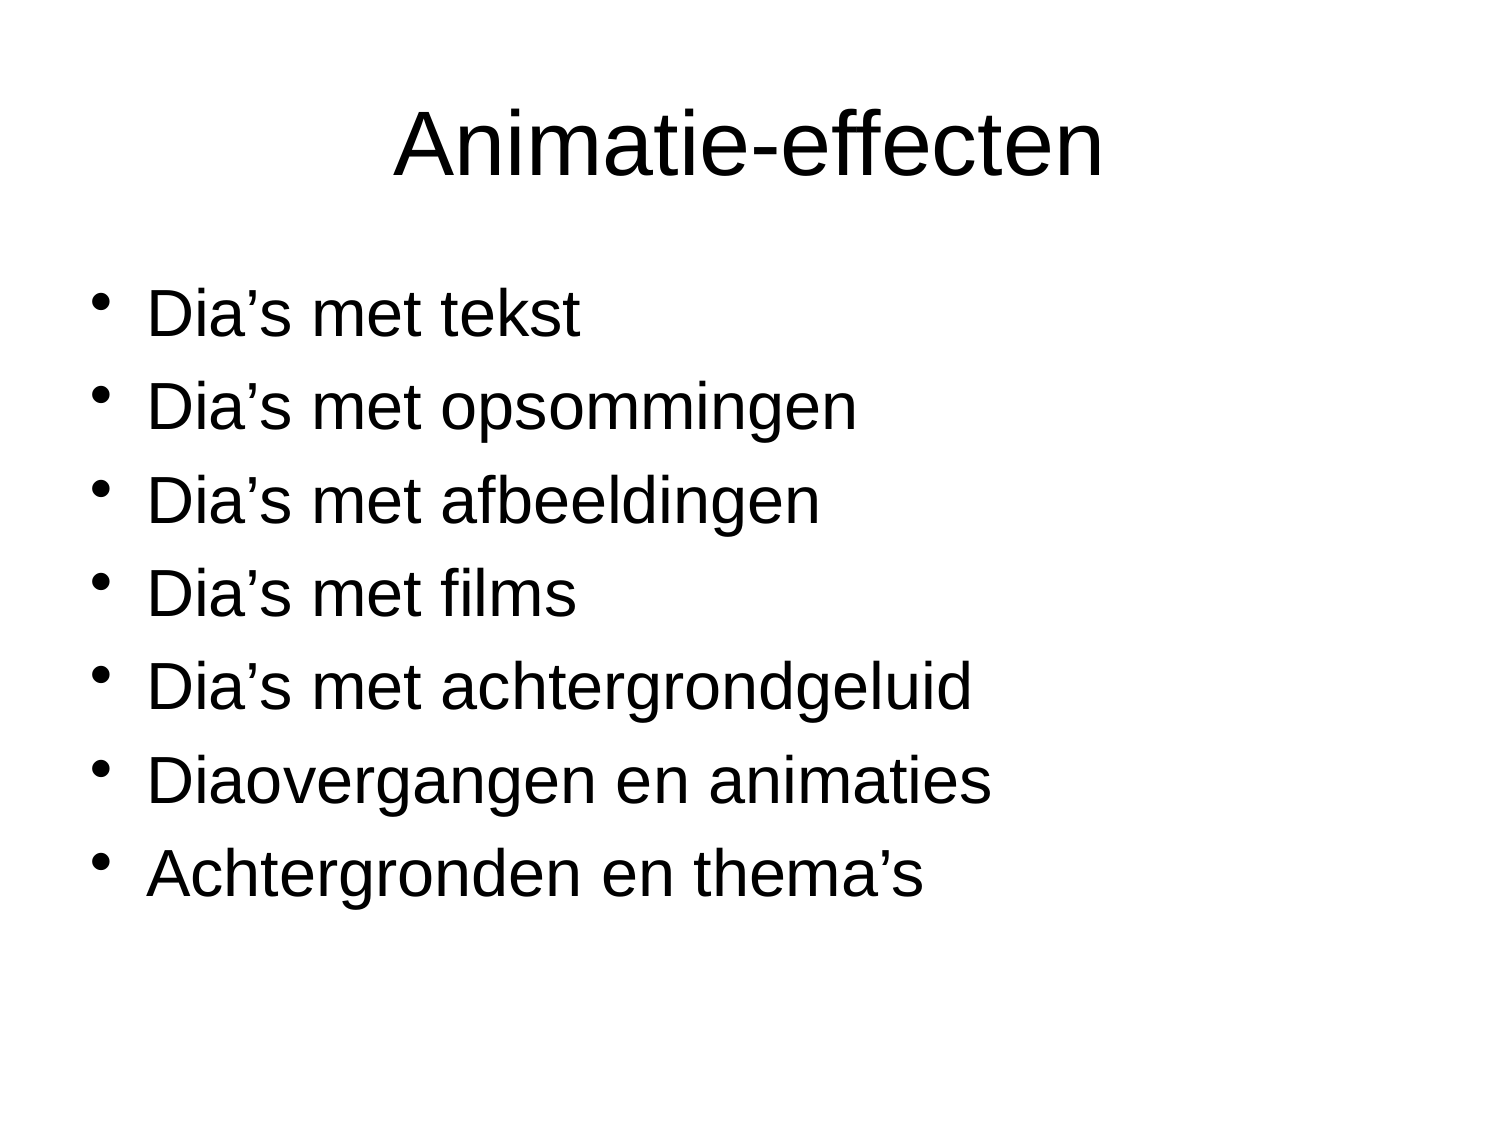

Animatie-effecten
Dia’s met tekst
Dia’s met opsommingen
Dia’s met afbeeldingen
Dia’s met films
Dia’s met achtergrondgeluid
Diaovergangen en animaties
Achtergronden en thema’s